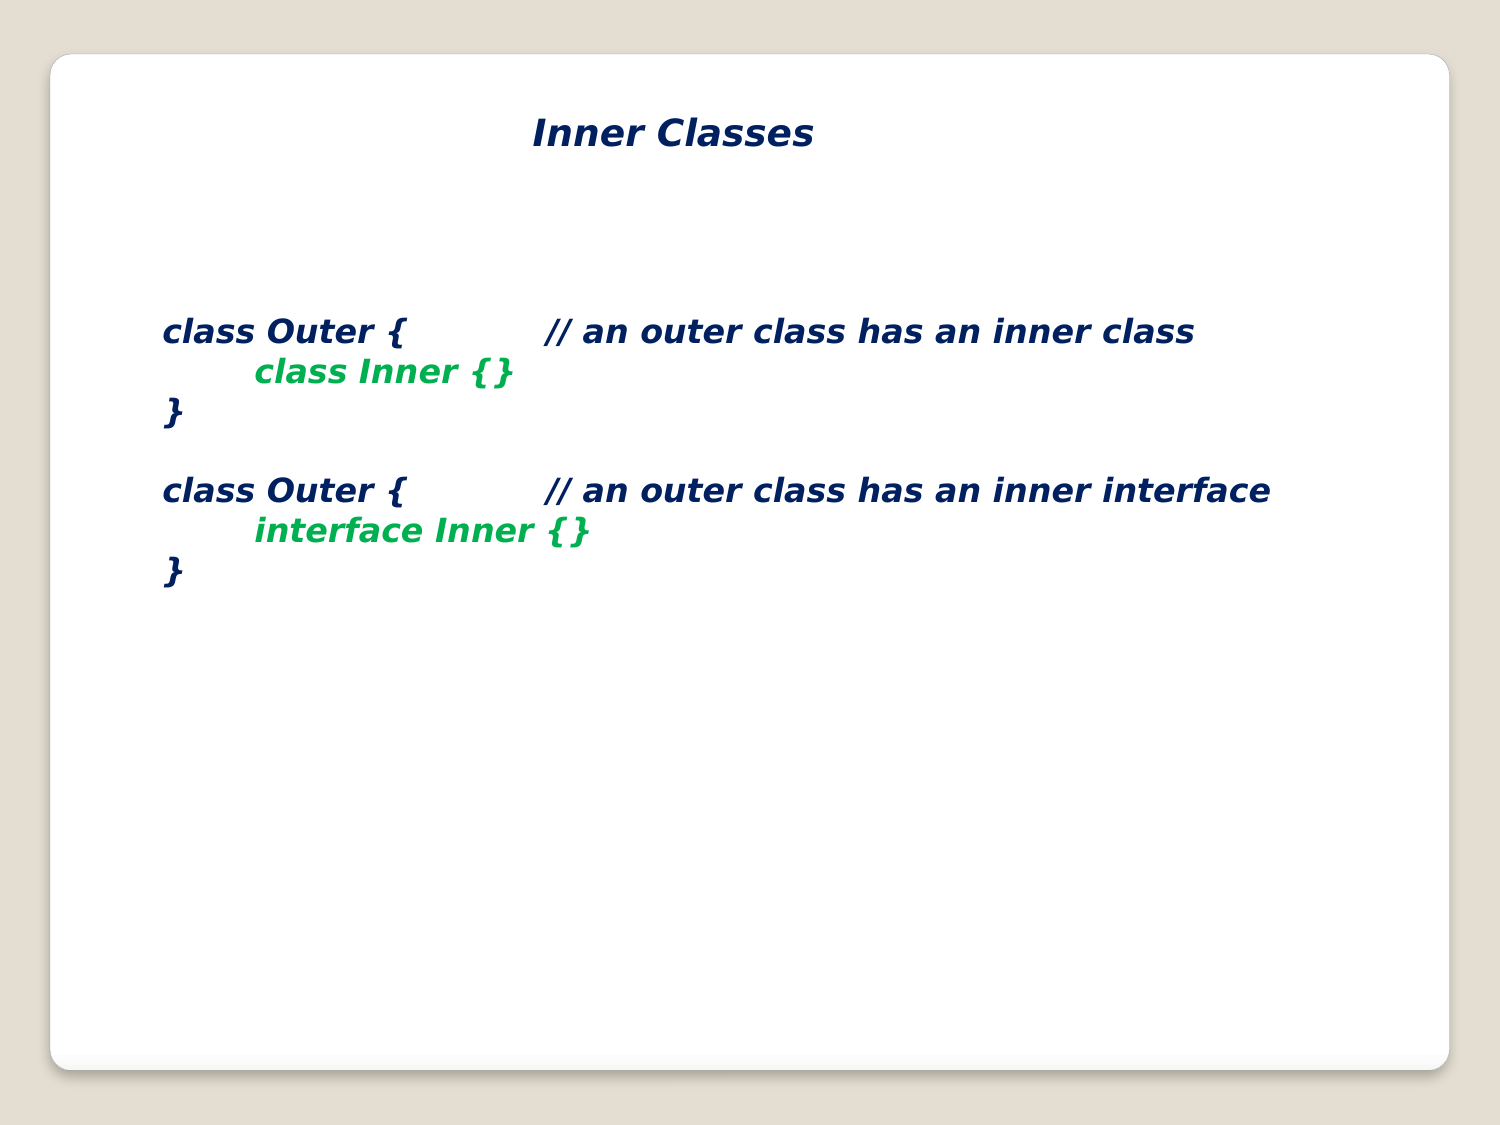

Inner Classes
class Outer {            // an outer class has an inner class
        class Inner {}
}

class Outer {            // an outer class has an inner interface
        interface Inner {}
}